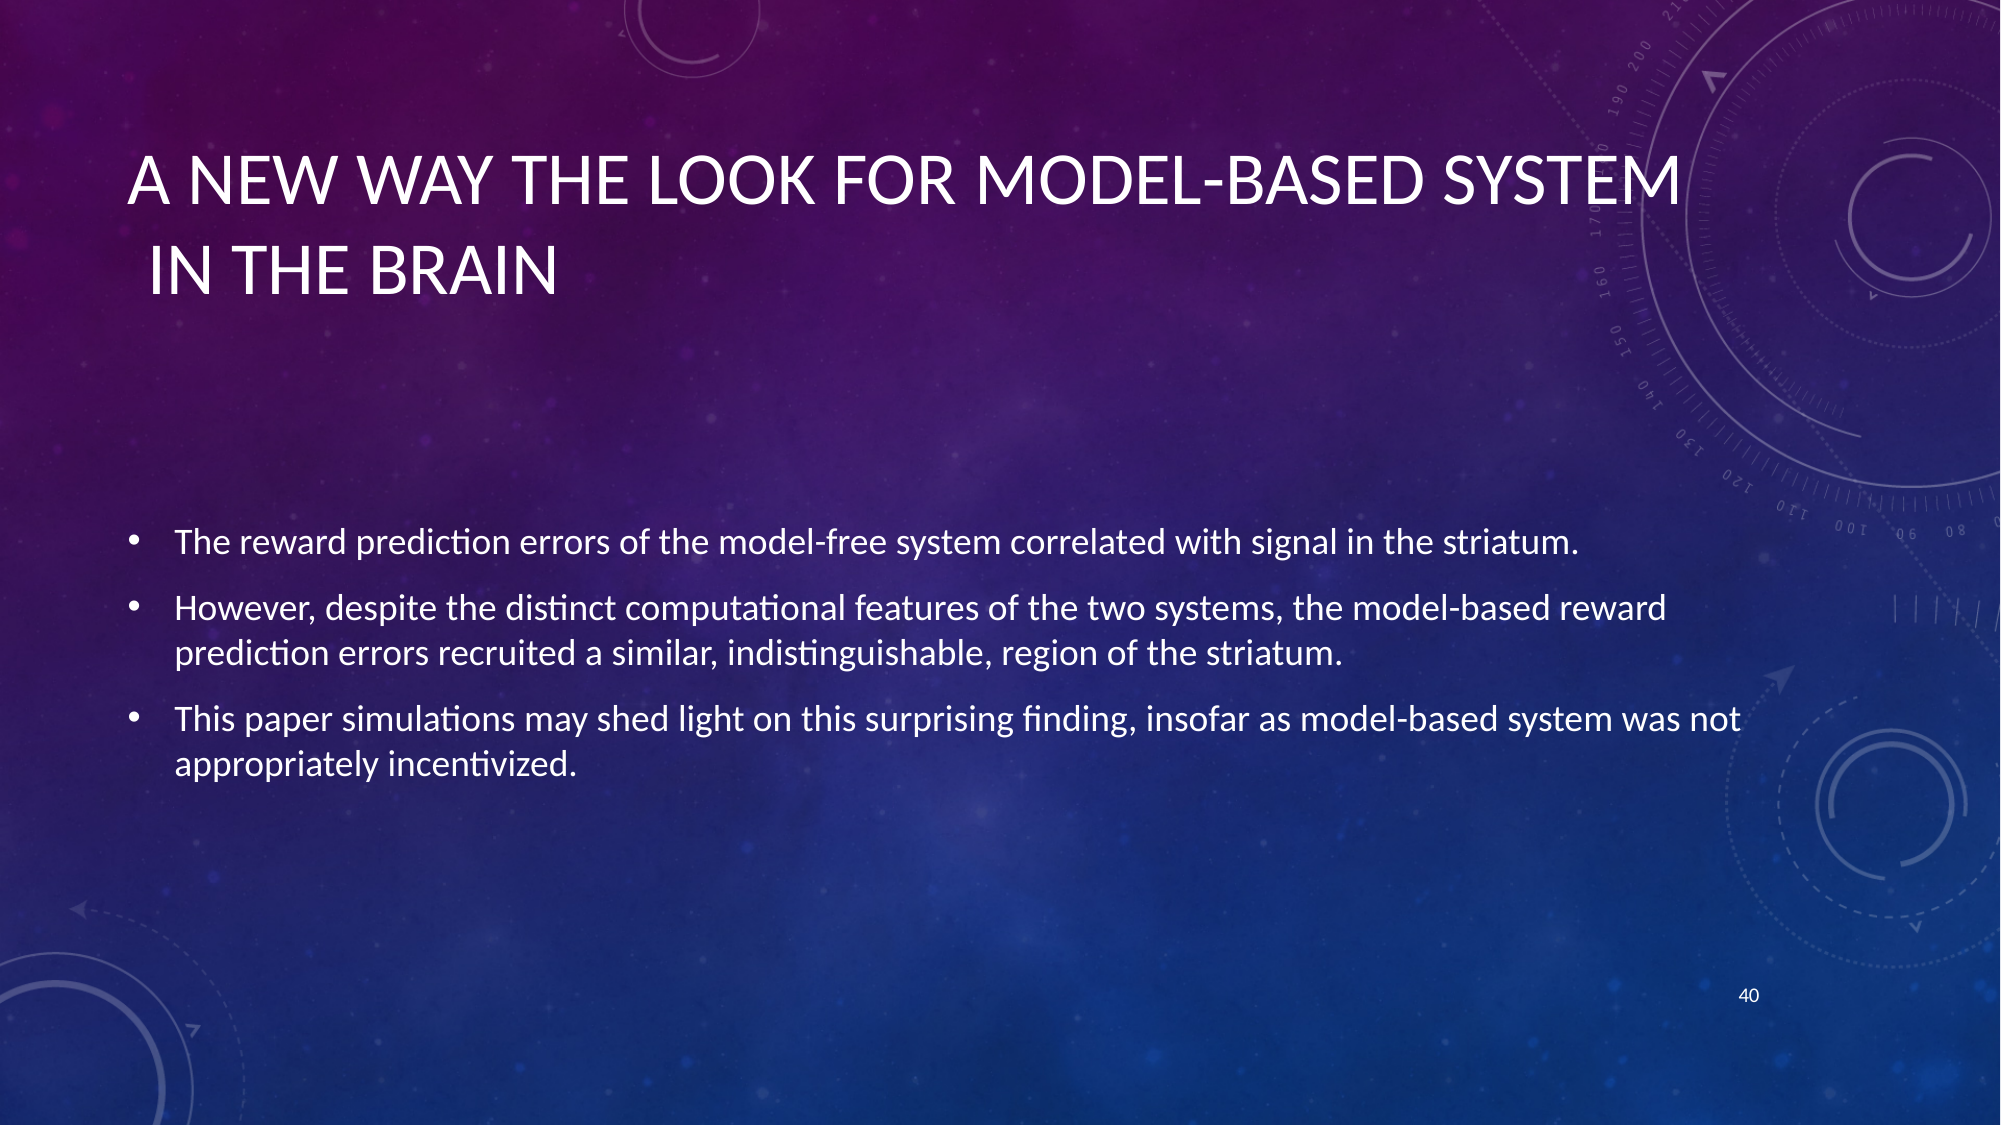

# A new way the look for model-based system in the brain
The reward prediction errors of the model-free system correlated with signal in the striatum.
However, despite the distinct computational features of the two systems, the model-based reward prediction errors recruited a similar, indistinguishable, region of the striatum.
This paper simulations may shed light on this surprising finding, insofar as model-based system was not appropriately incentivized.
40